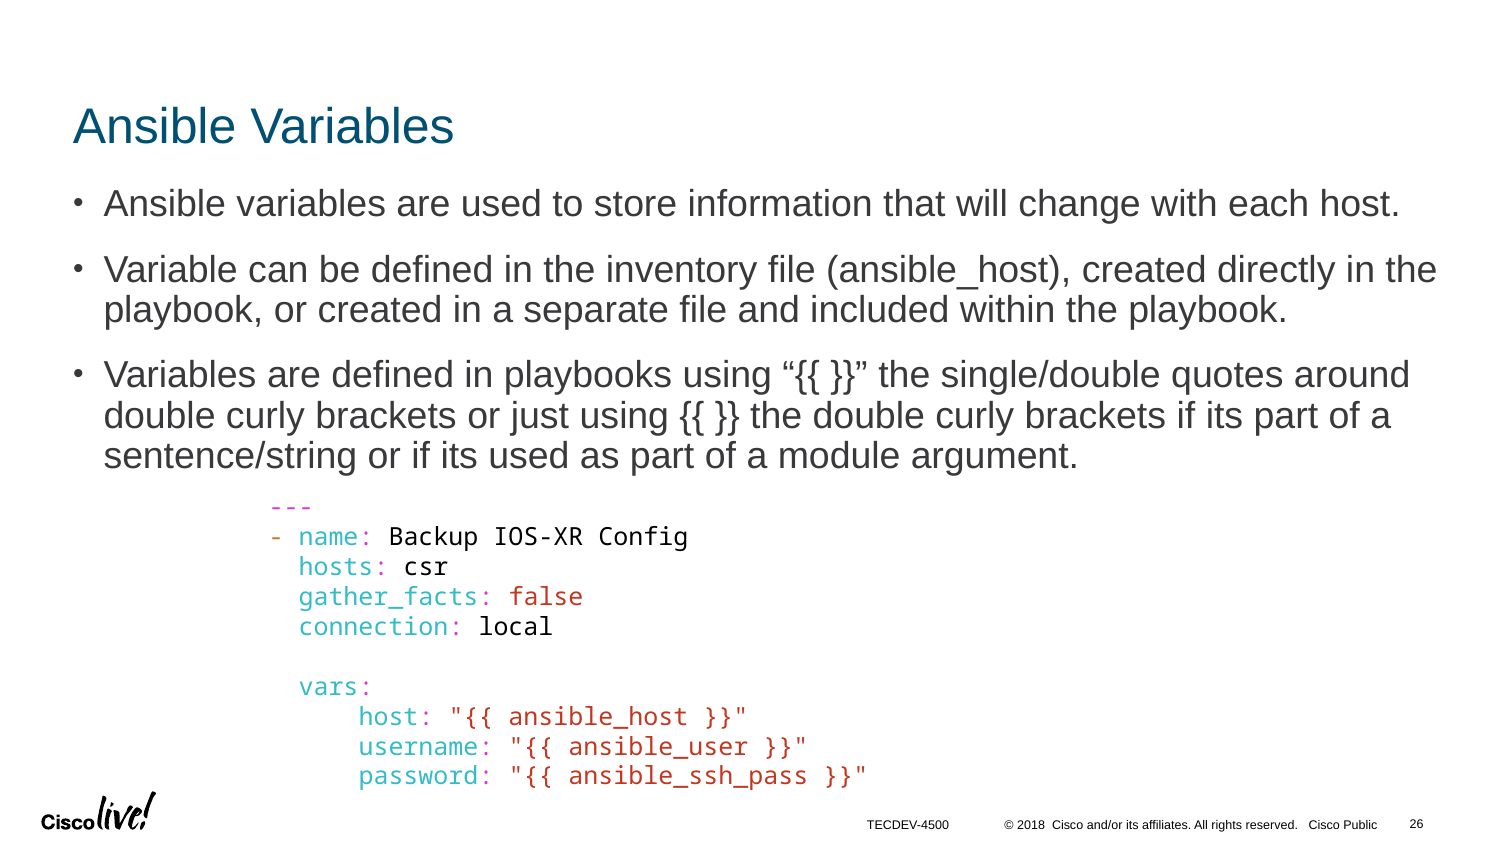

# Ansible Variables
Ansible variables are used to store information that will change with each host.
Variable can be defined in the inventory file (ansible_host), created directly in the playbook, or created in a separate file and included within the playbook.
Variables are defined in playbooks using “{{ }}” the single/double quotes around double curly brackets or just using {{ }} the double curly brackets if its part of a sentence/string or if its used as part of a module argument.
---
- name: Backup IOS-XR Config
  hosts: csr
  gather_facts: false
  connection: local

  vars:
      host: "{{ ansible_host }}"
      username: "{{ ansible_user }}"
      password: "{{ ansible_ssh_pass }}"
26
TECDEV-4500